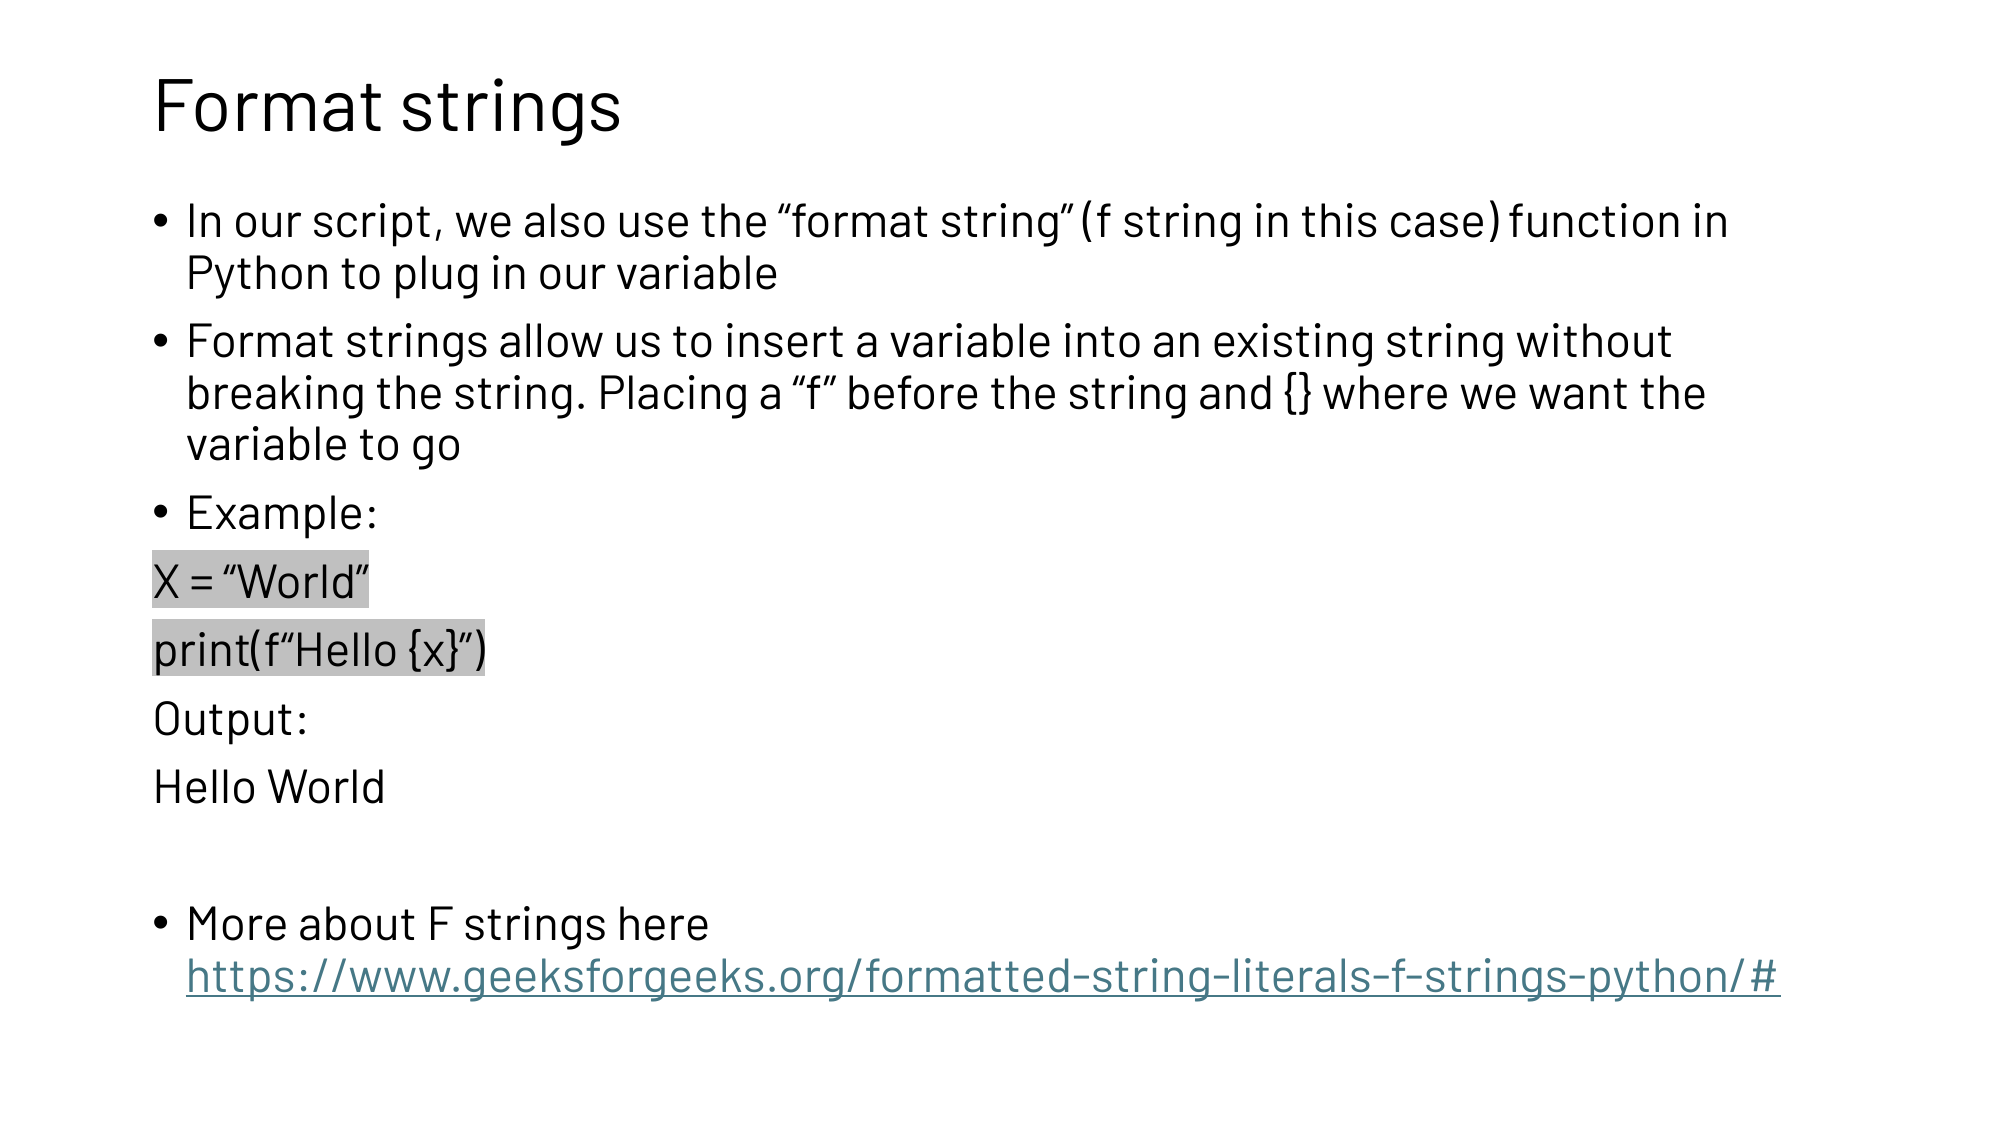

# Format strings
In our script, we also use the “format string” (f string in this case) function in Python to plug in our variable
Format strings allow us to insert a variable into an existing string without breaking the string. Placing a “f” before the string and {} where we want the variable to go
Example:
X = “World”
print(f“Hello {x}”)
Output:
Hello World

More about F strings here https://www.geeksforgeeks.org/formatted-string-literals-f-strings-python/#